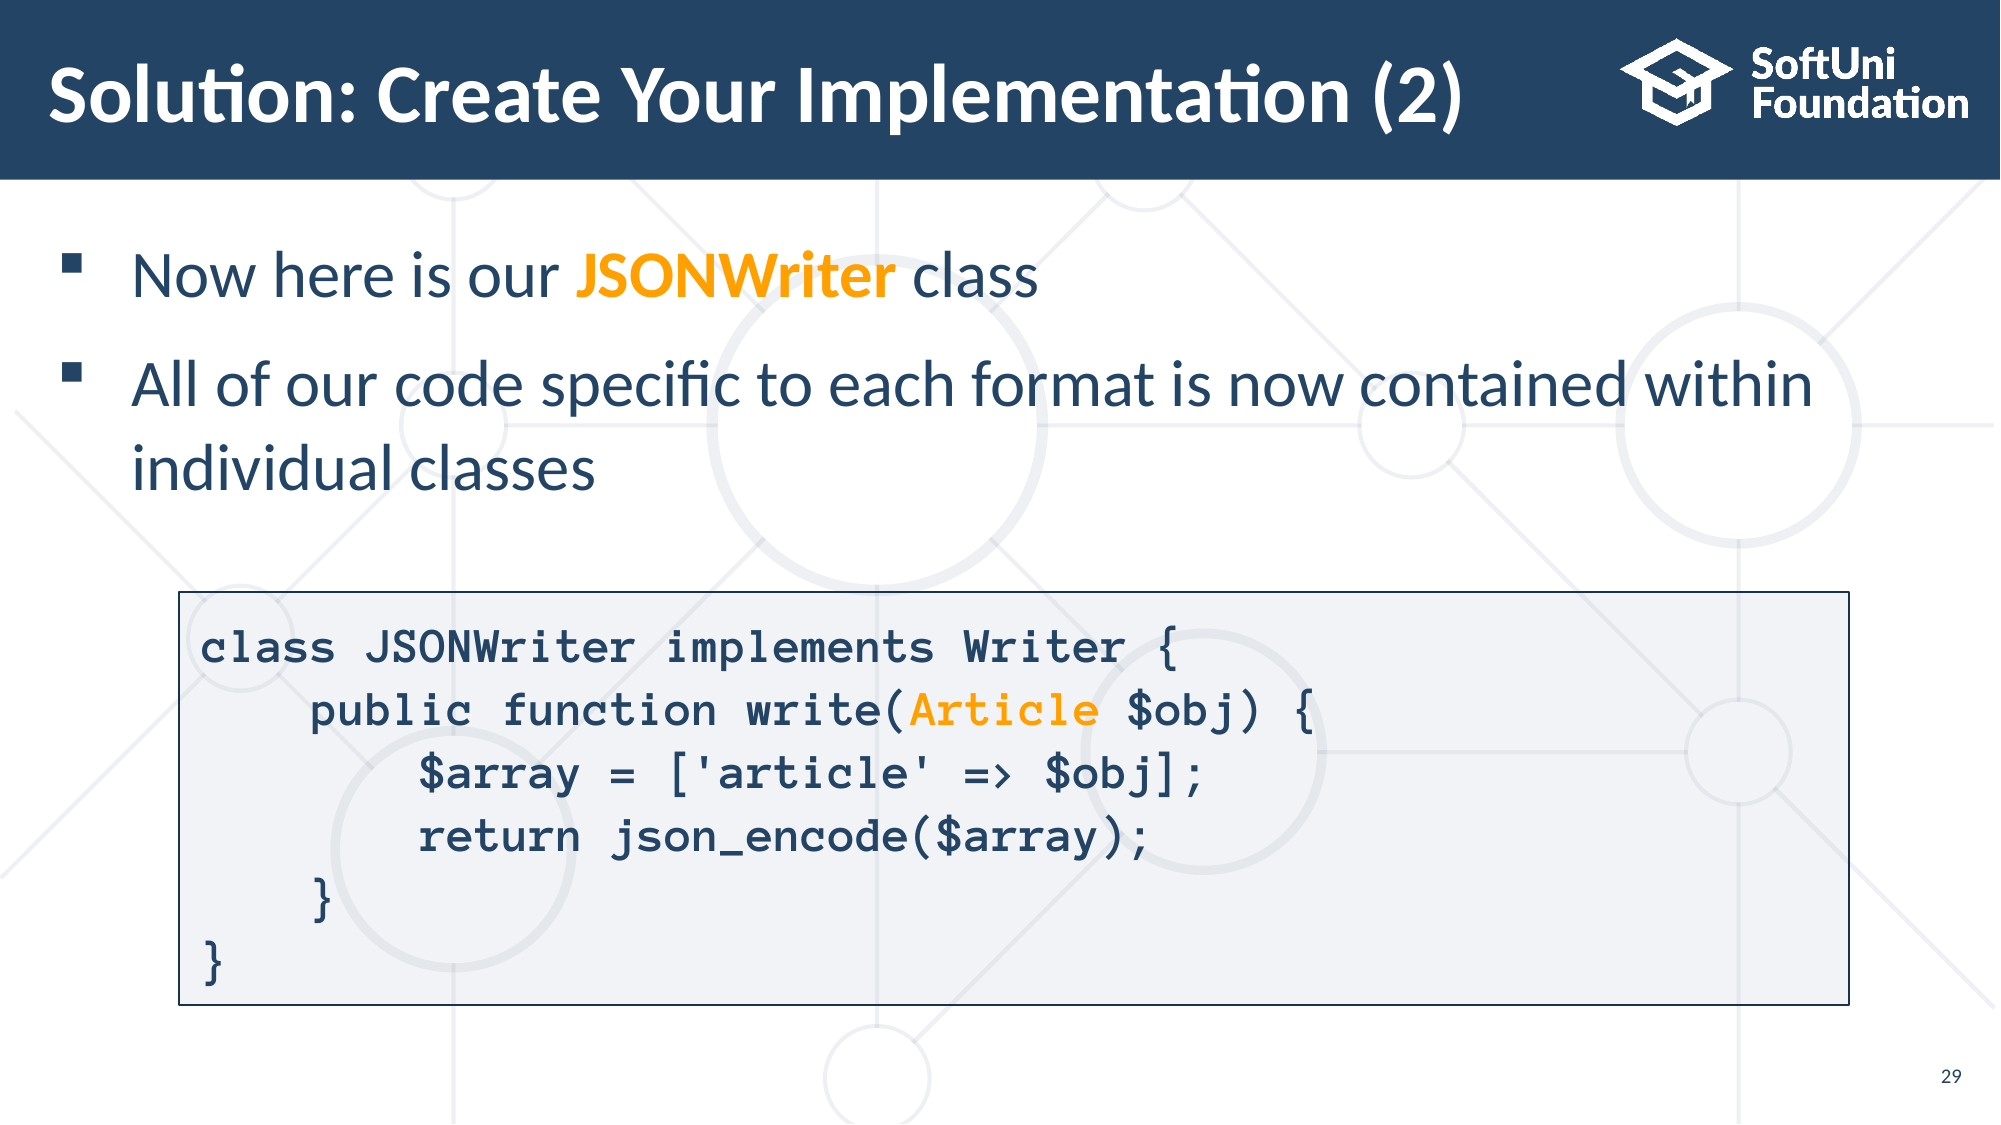

# Solution: Create Your Implementation (2)
Now here is our JSONWriter class
All of our code specific to each format is now contained within
individual classes
class JSONWriter implements Writer {
    public function write(Article $obj) {
        $array = ['article' => $obj];
        return json_encode($array);
    }
}
29